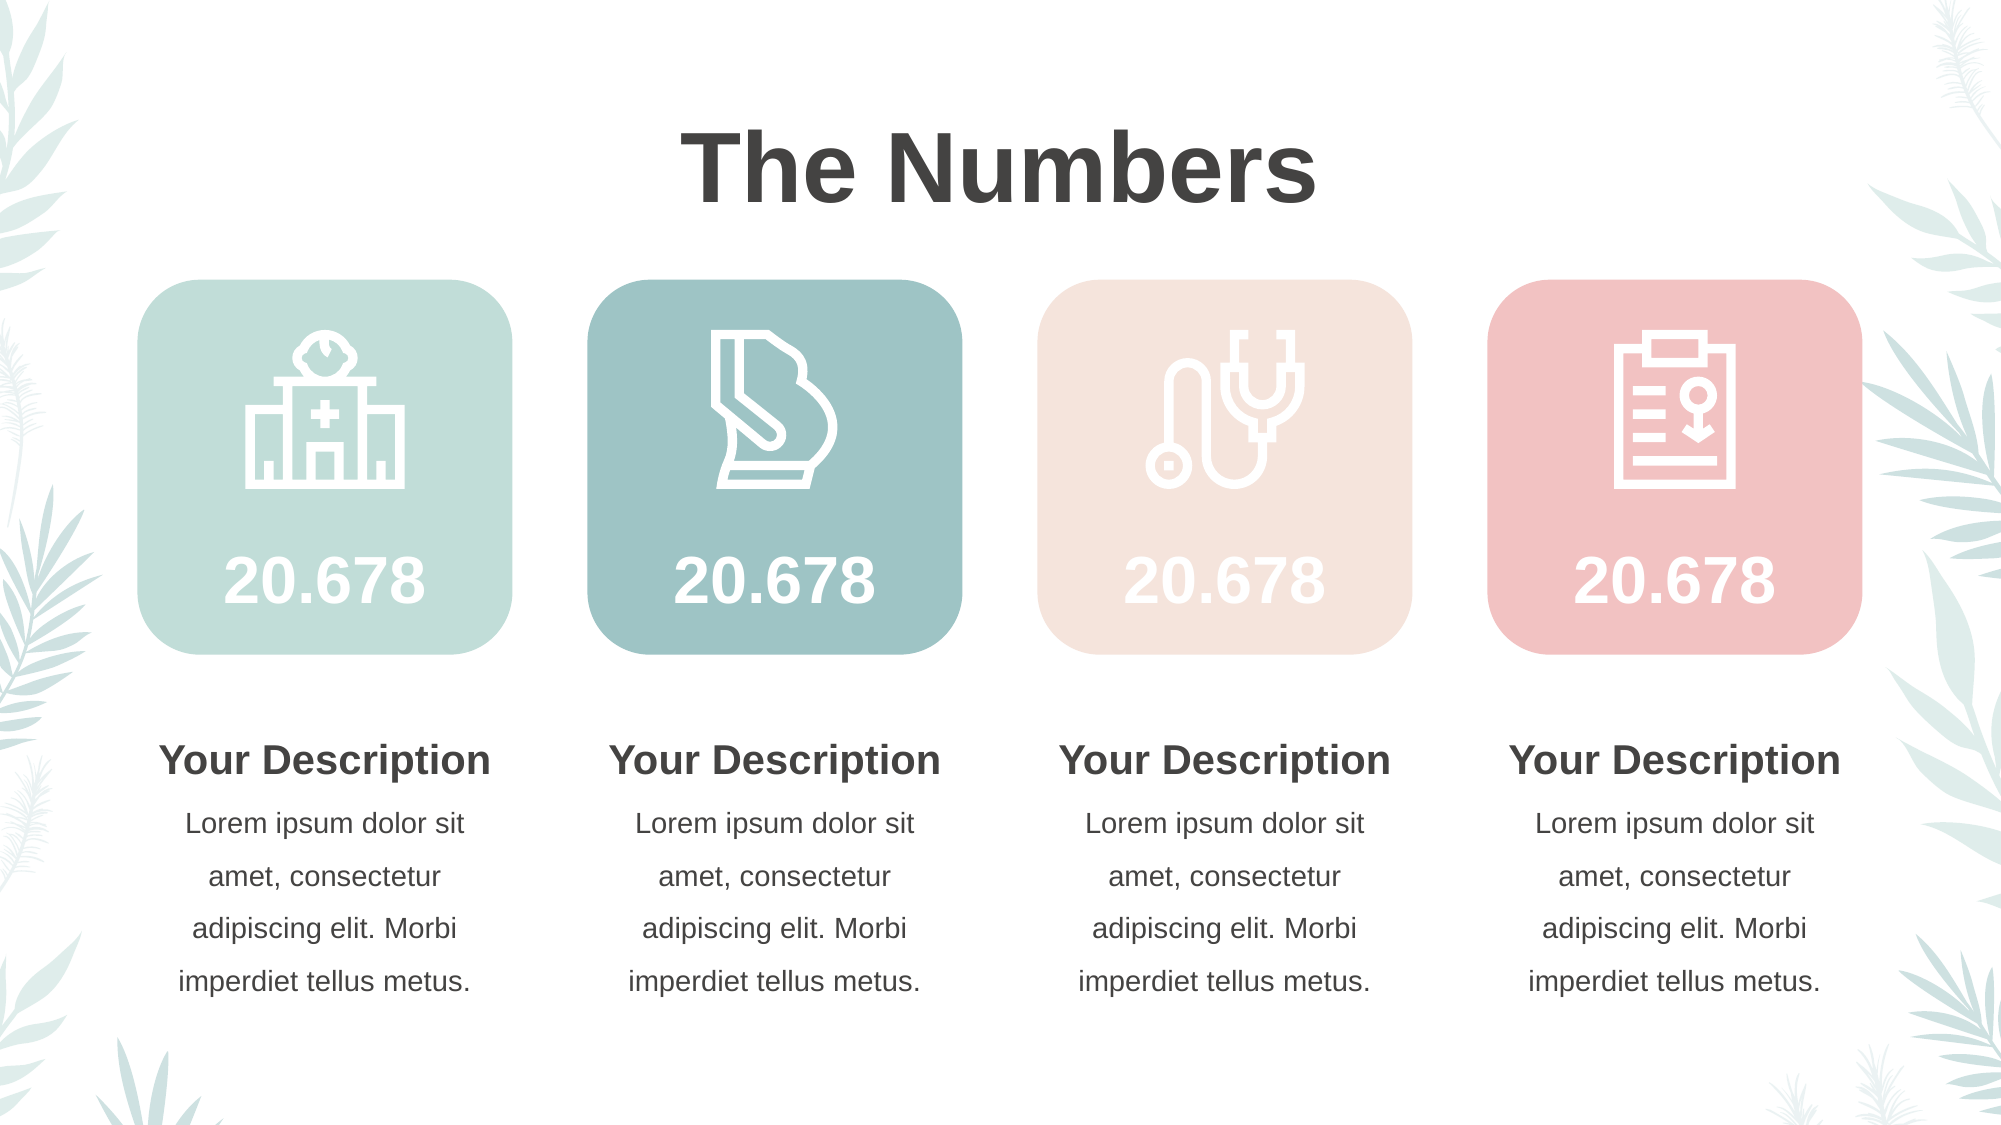

The Numbers

20.678

20.678

20.678

20.678
Your Description
Lorem ipsum dolor sit amet, consectetur adipiscing elit. Morbi imperdiet tellus metus.
Your Description
Lorem ipsum dolor sit amet, consectetur adipiscing elit. Morbi imperdiet tellus metus.
Your Description
Lorem ipsum dolor sit amet, consectetur adipiscing elit. Morbi imperdiet tellus metus.
Your Description
Lorem ipsum dolor sit amet, consectetur adipiscing elit. Morbi imperdiet tellus metus.